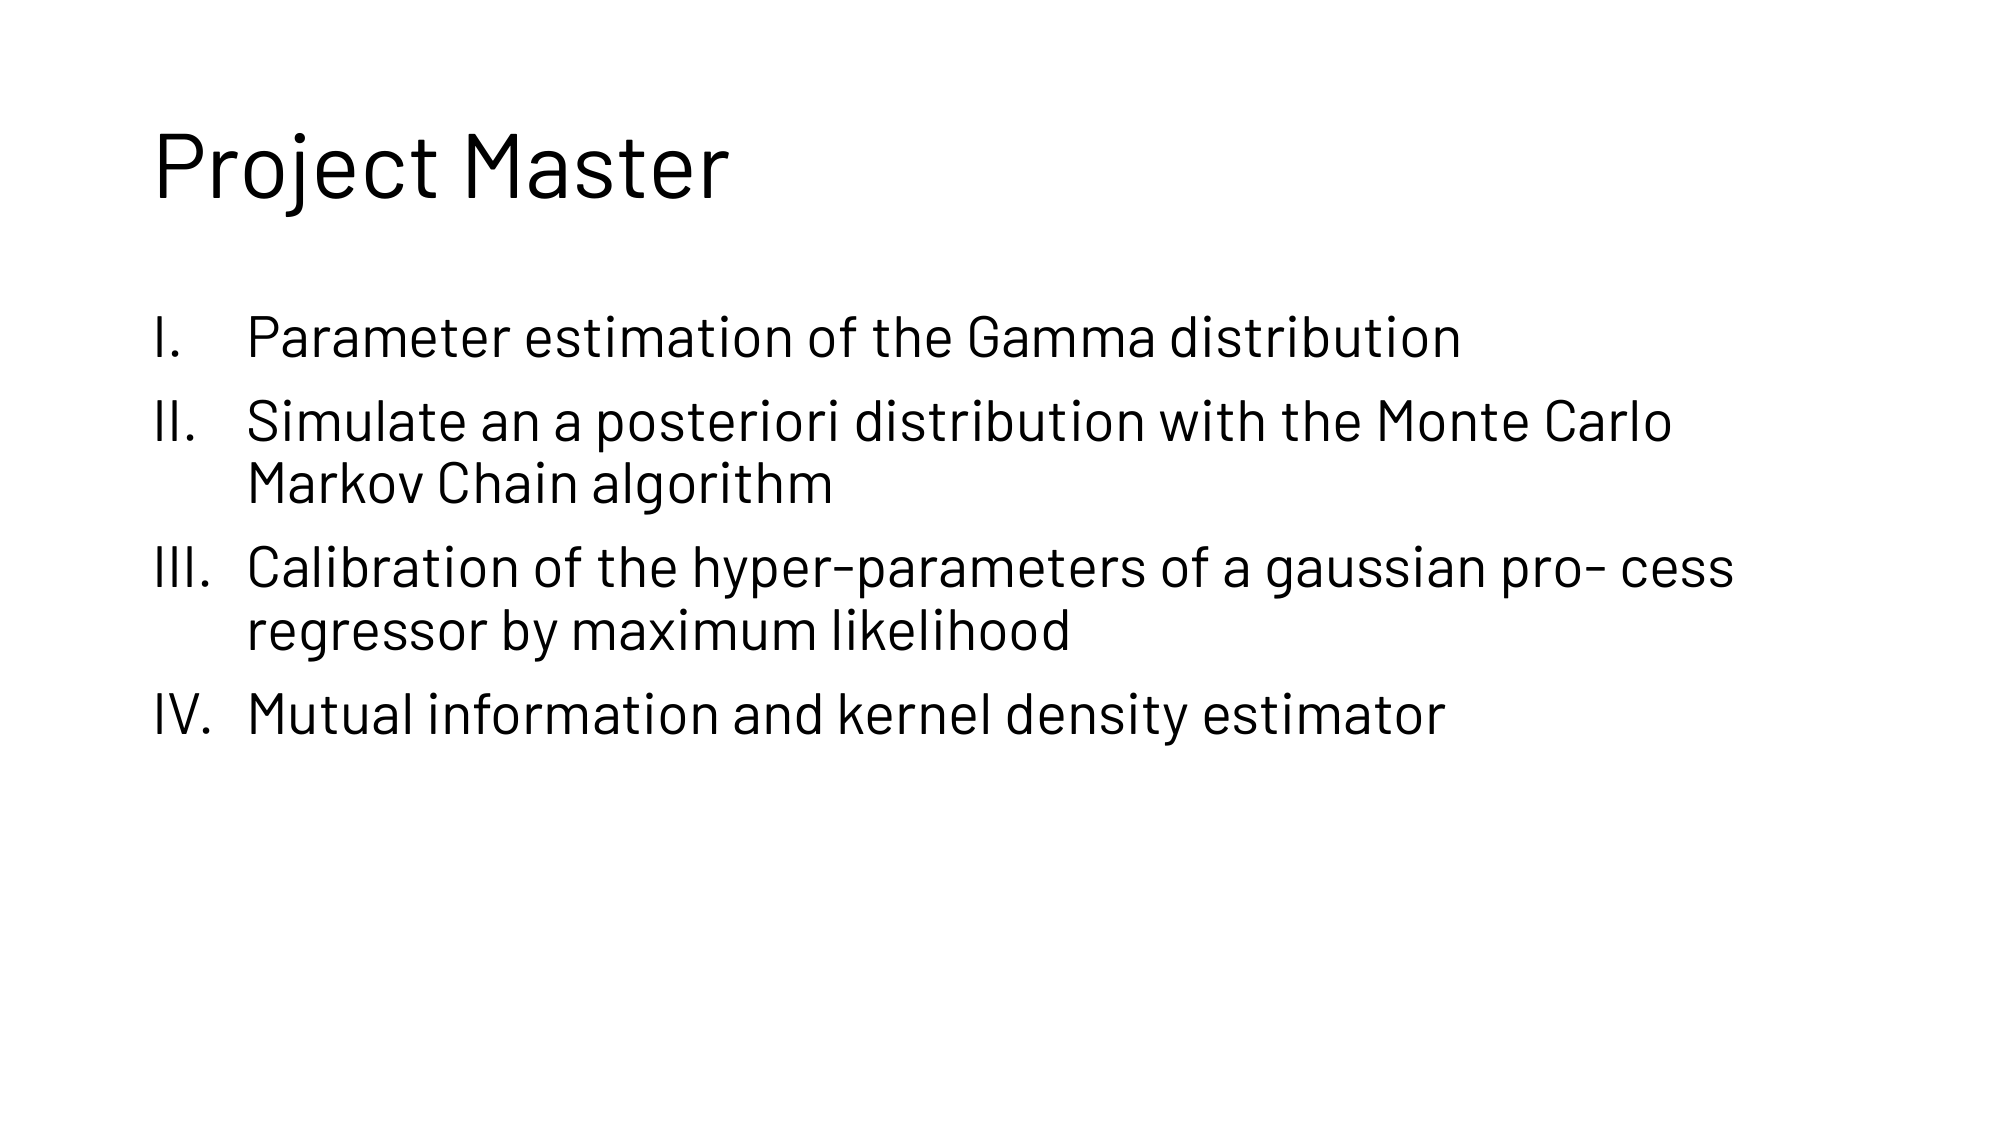

# Project Master
Parameter estimation of the Gamma distribution
Simulate an a posteriori distribution with the Monte Carlo Markov Chain algorithm
Calibration of the hyper-parameters of a gaussian pro- cess regressor by maximum likelihood
Mutual information and kernel density estimator